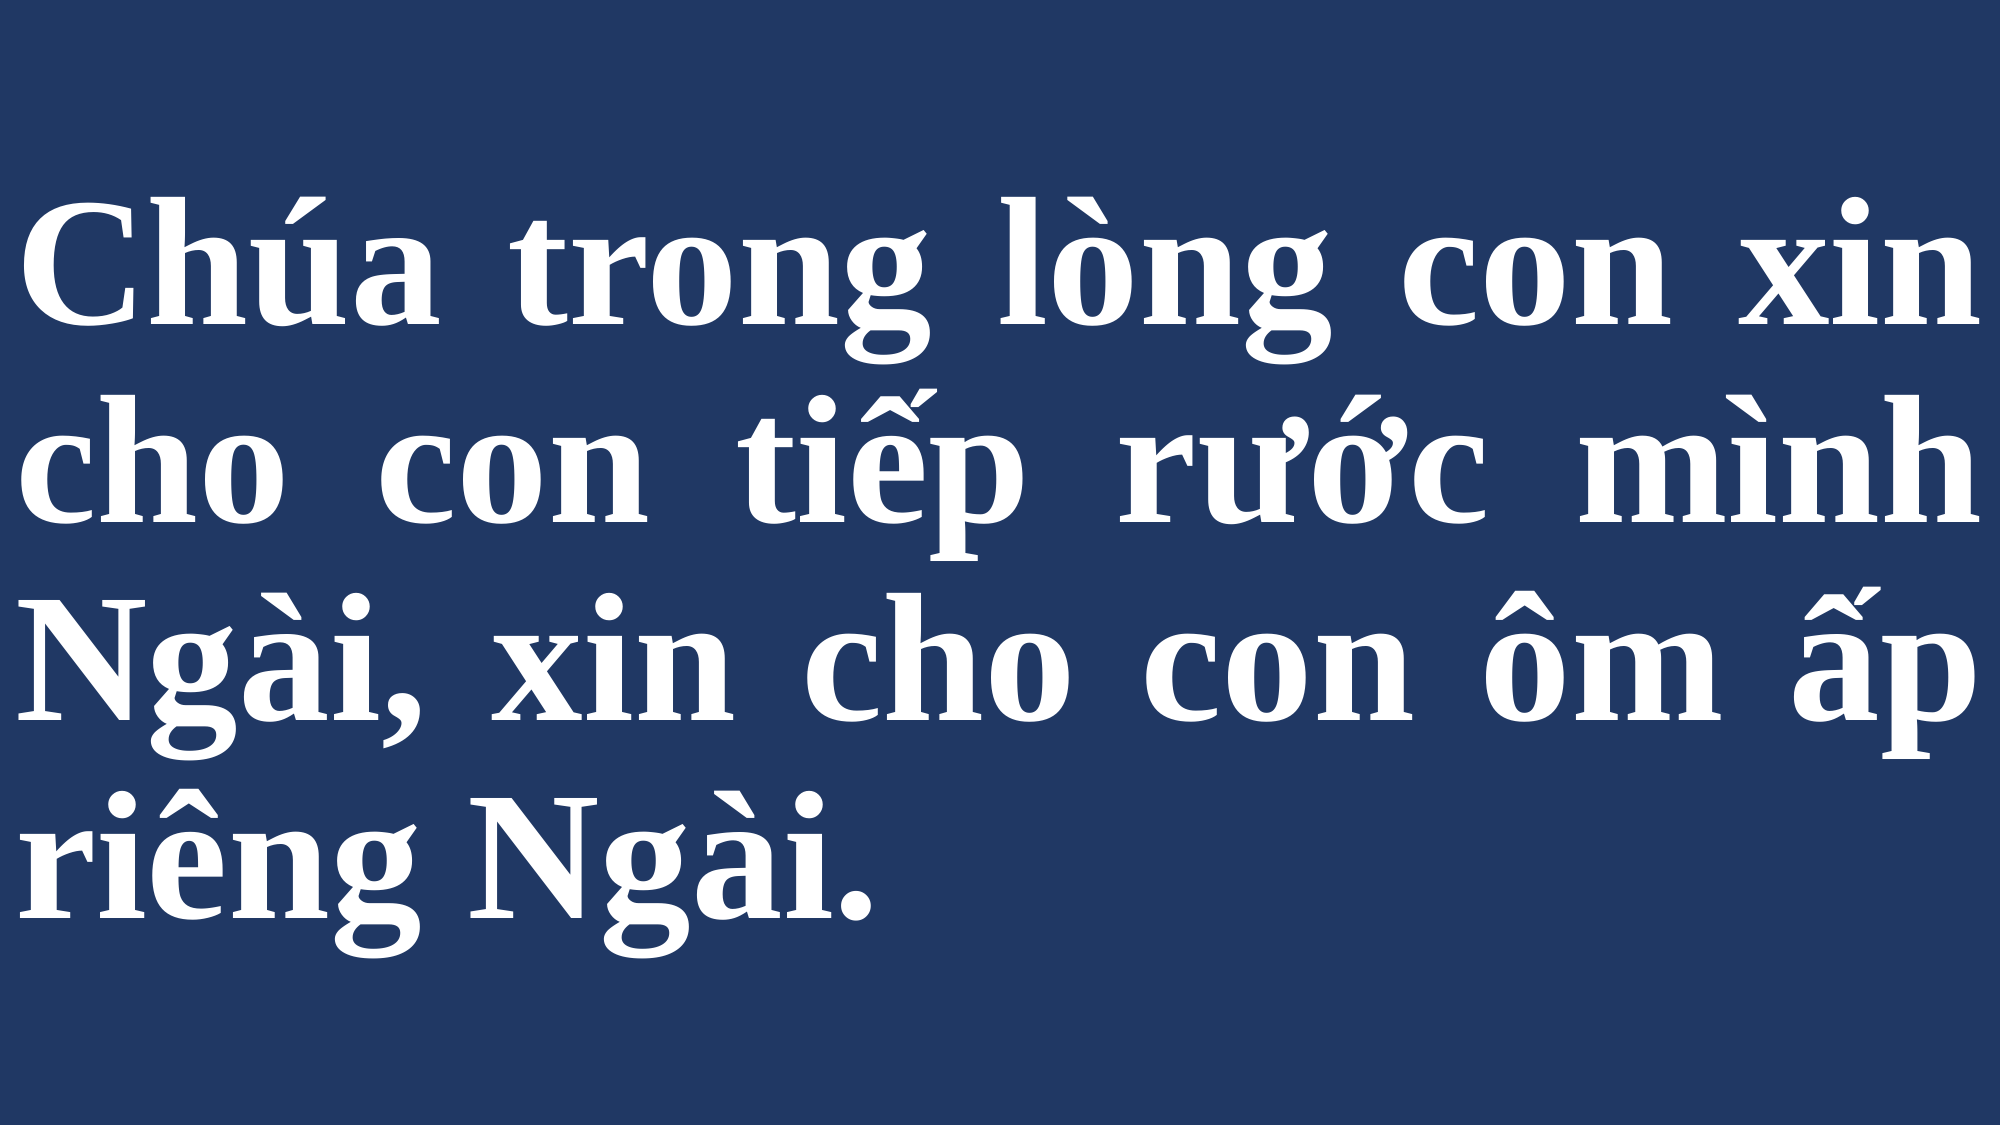

# Chúa trong lòng con xin cho con tiếp rước mình Ngài, xin cho con ôm ấp riêng Ngài.